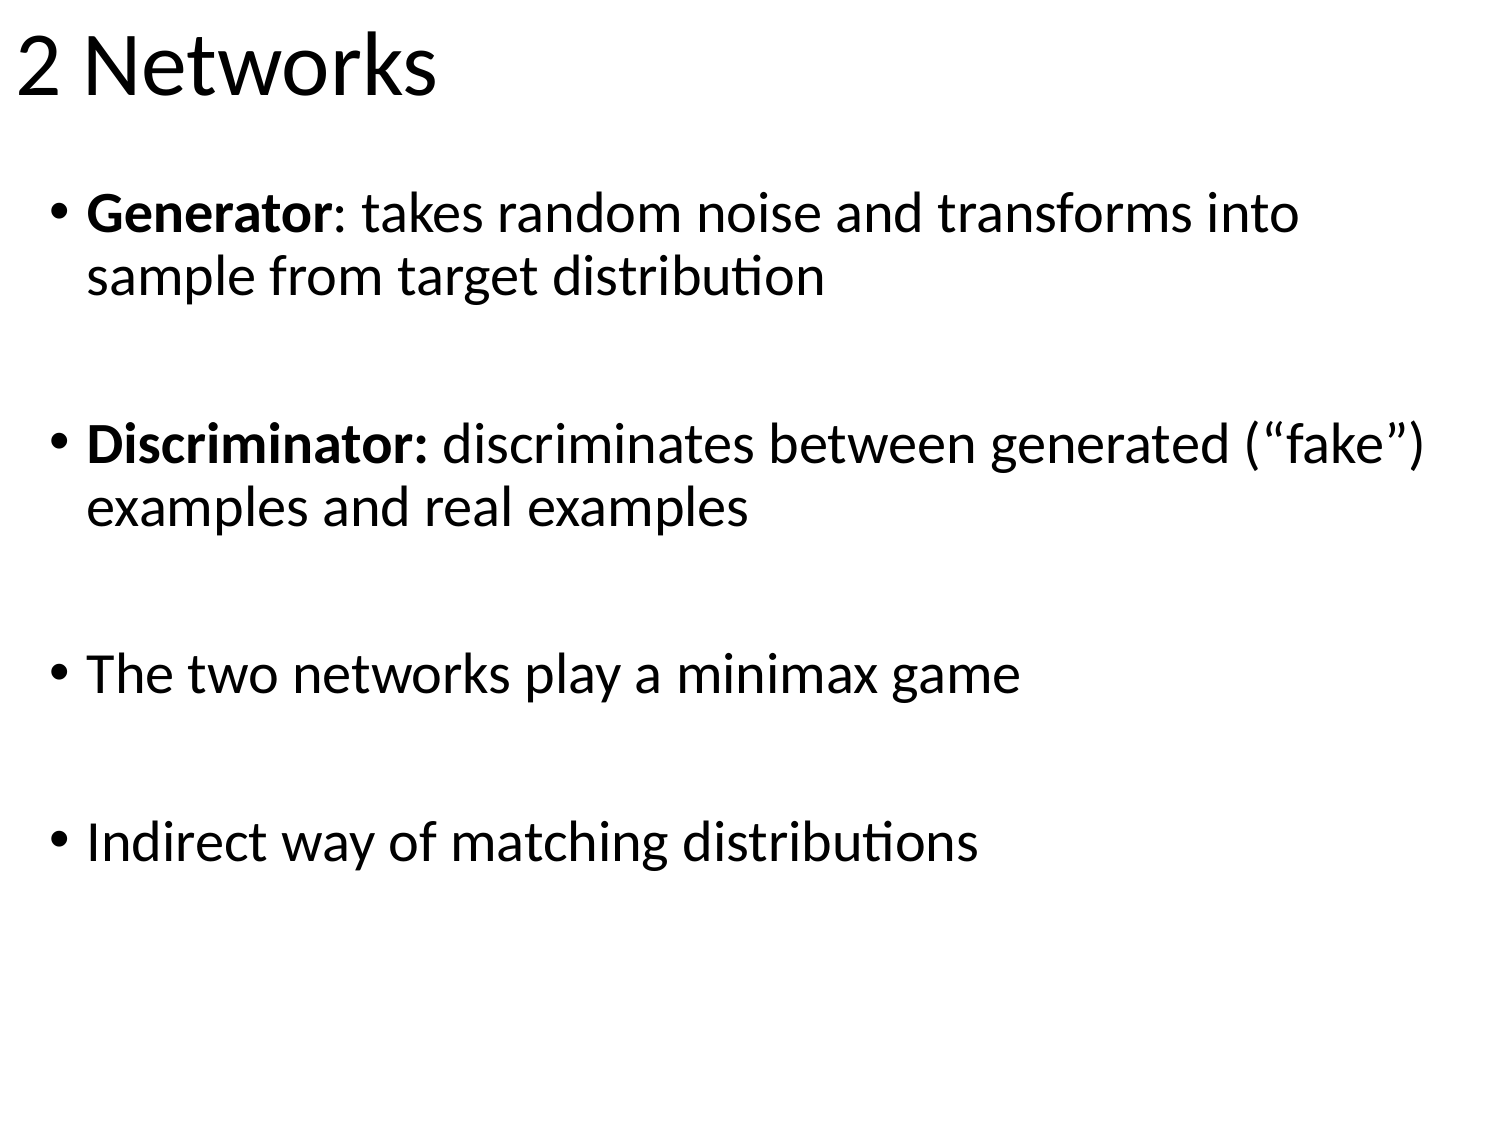

# 2 Networks
Generator: takes random noise and transforms into sample from target distribution

Discriminator: discriminates between generated (“fake”) examples and real examples

The two networks play a minimax game

Indirect way of matching distributions